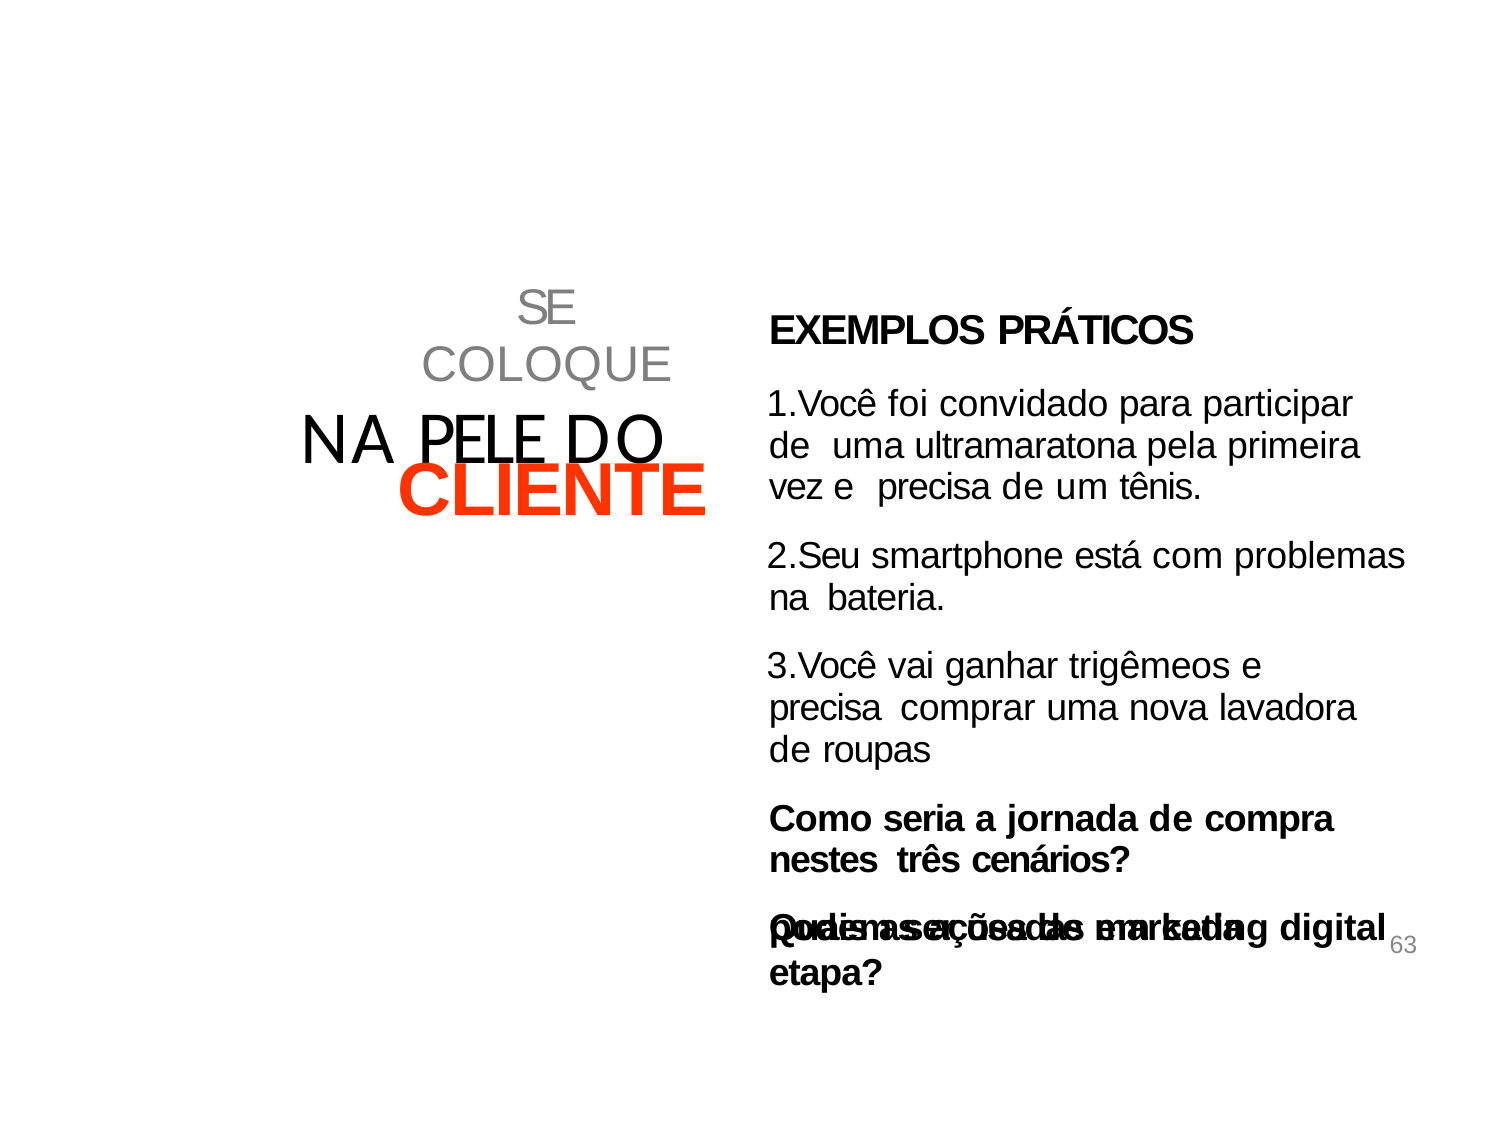

EXEMPLOS PRÁTICOS
Você foi convidado para participar de  uma ultramaratona pela primeira vez e  precisa de um tênis.
Seu smartphone está com problemas na  bateria.
Você vai ganhar trigêmeos e precisa  comprar uma nova lavadora de roupas
Como seria a jornada de compra nestes  três cenários?
Quais as ações de marketing digital
# SE COLOQUE
NA PELE DO
CLIENTE
podem ser usadas em cada etapa?
63